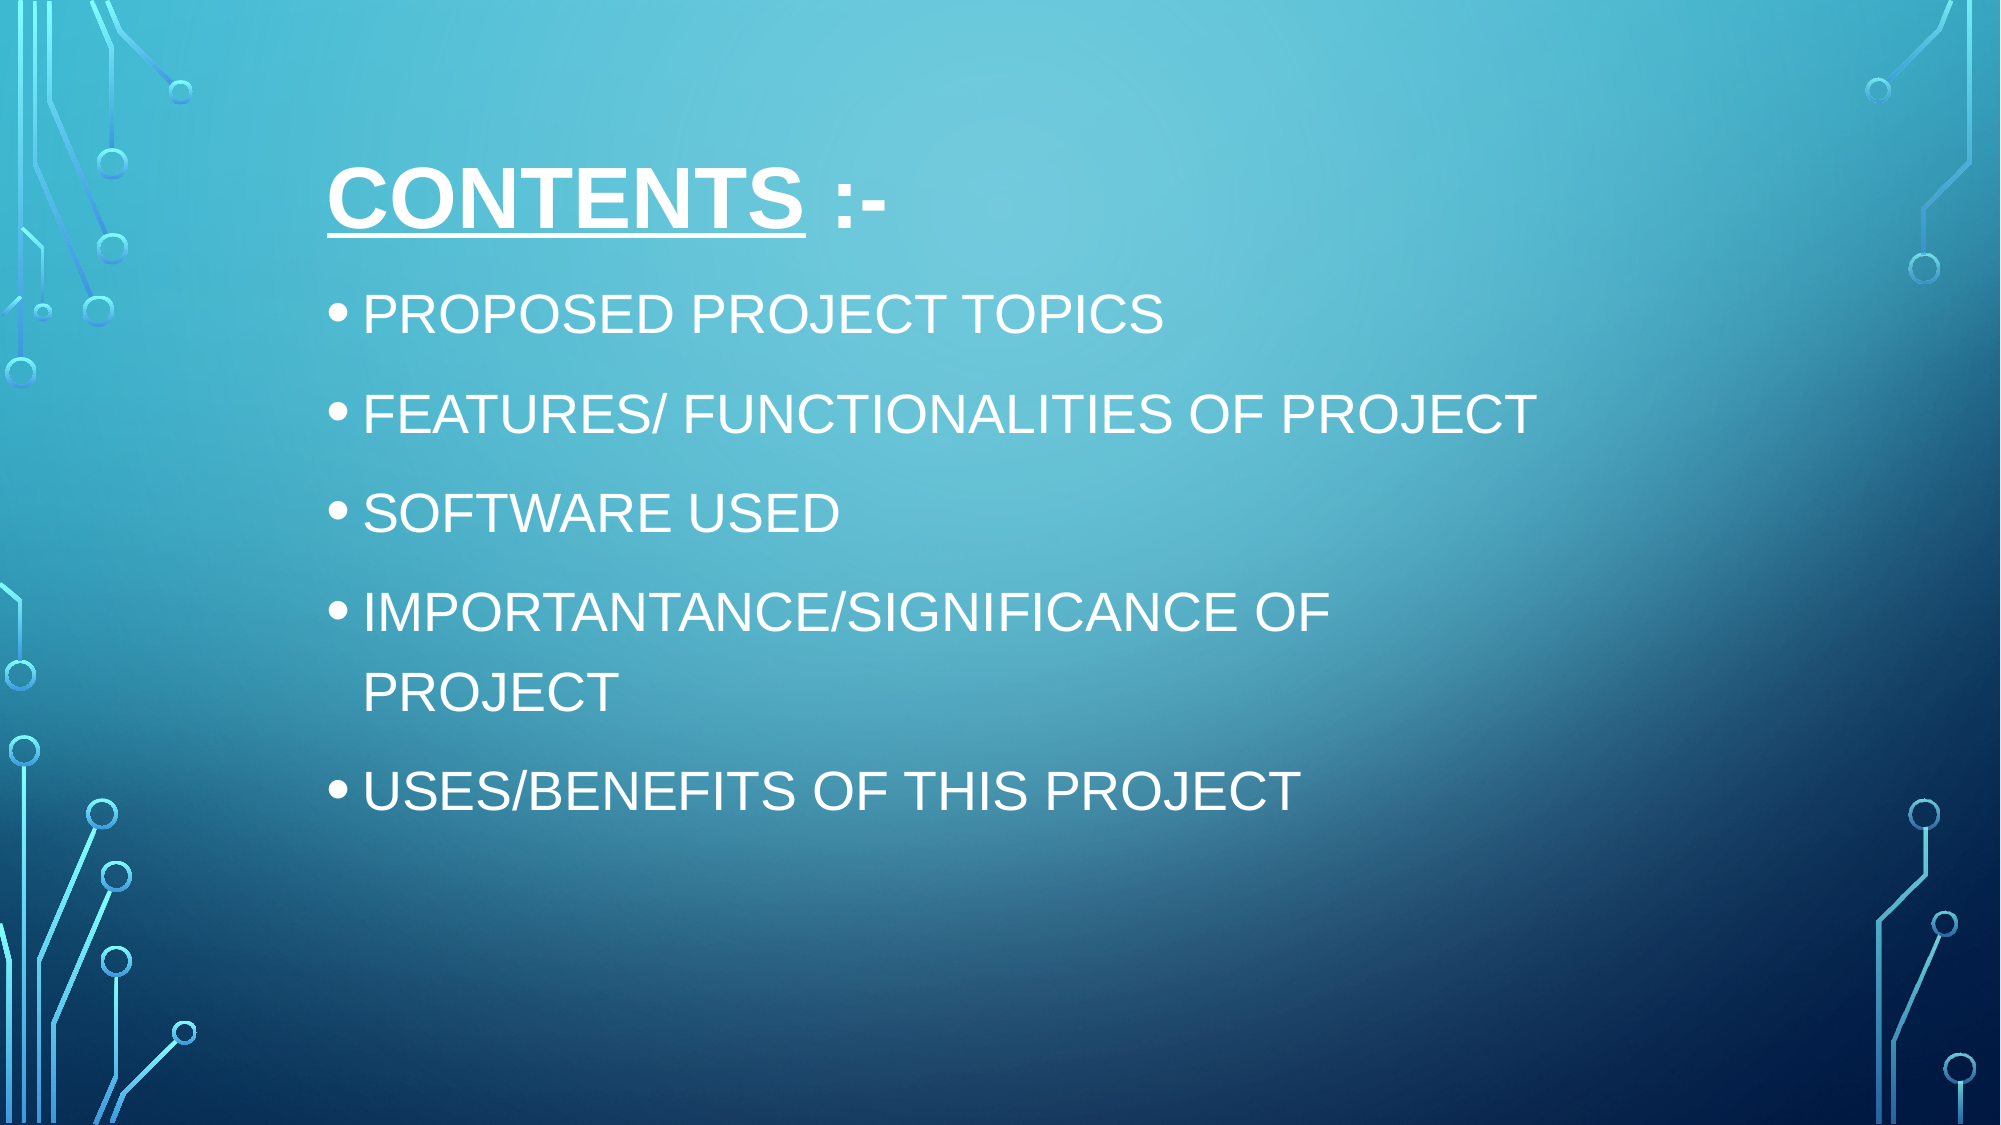

CONTENTS :-
PROPOSED PROJECT TOPICS
FEATURES/ FUNCTIONALITIES OF PROJECT
SOFTWARE USED
IMPORTANTANCE/SIGNIFICANCE OF PROJECT
USES/BENEFITS OF THIS PROJECT